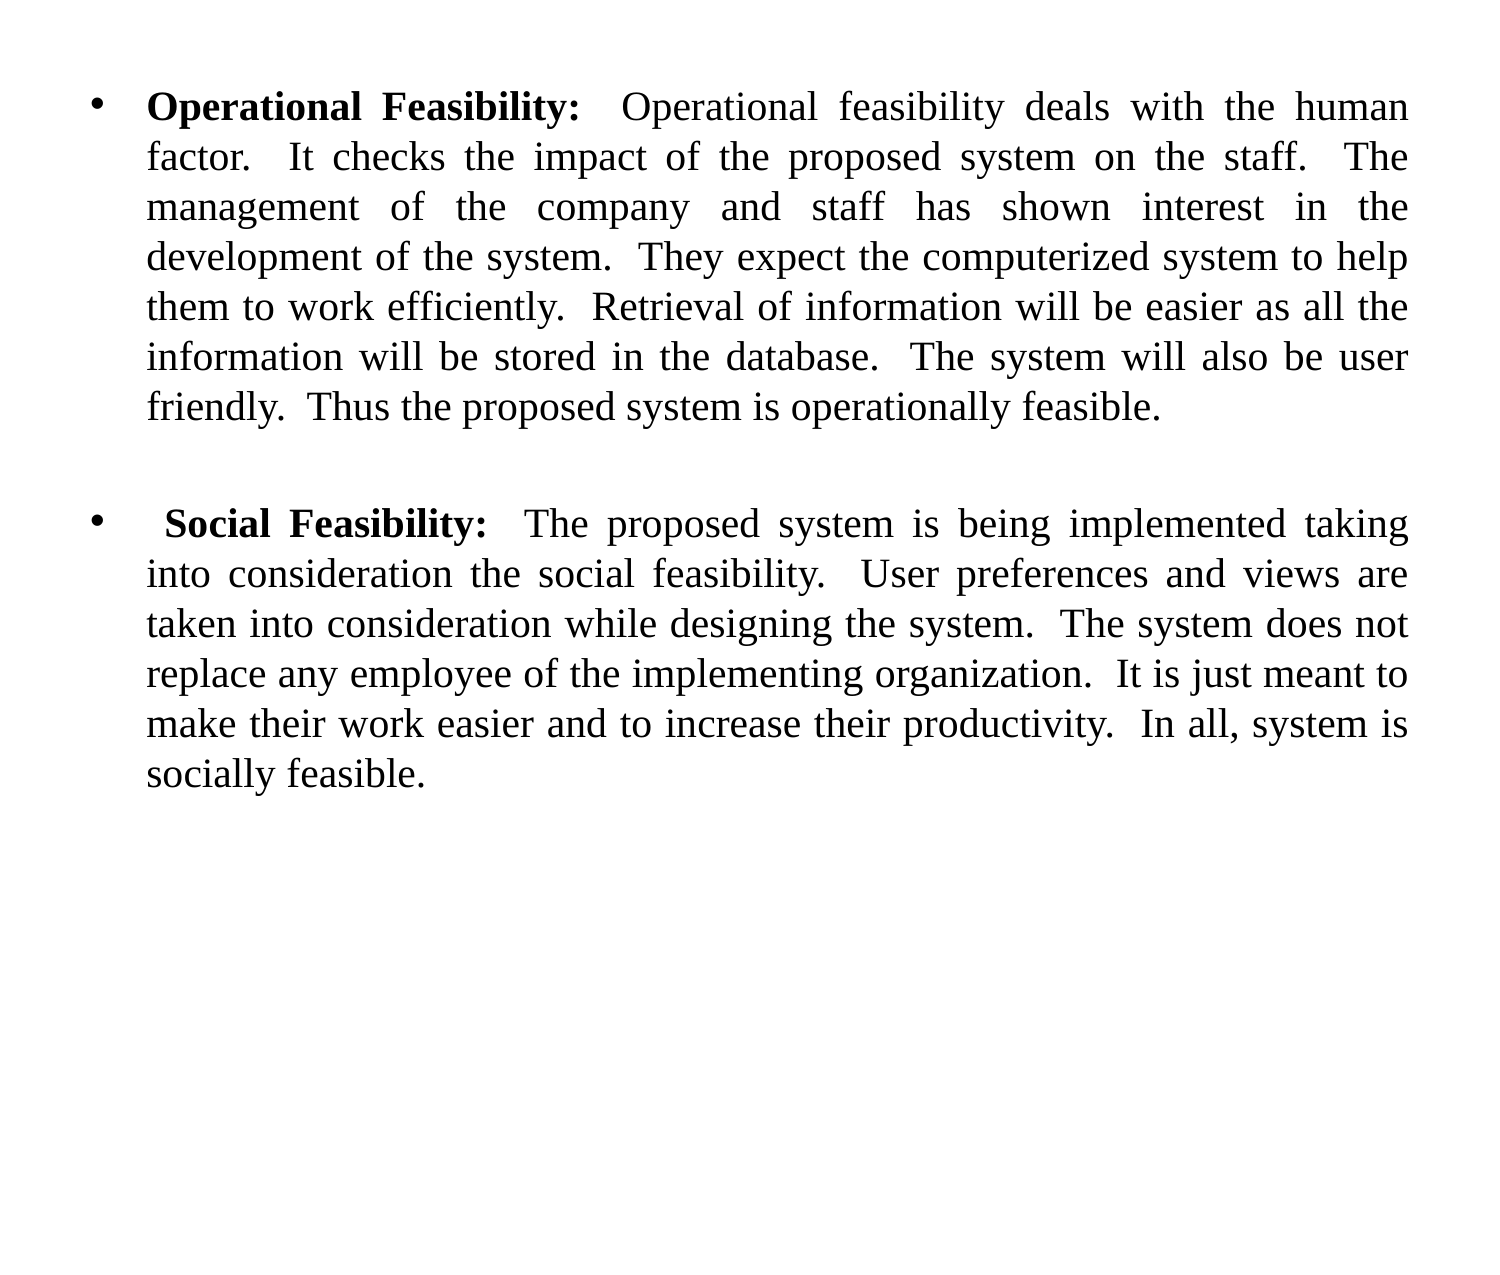

Operational Feasibility:  Operational feasibility deals with the human factor.  It checks the impact of the proposed system on the staff.  The management of the company and staff has shown interest in the development of the system.  They expect the computerized system to help them to work efficiently.  Retrieval of information will be easier as all the information will be stored in the database.  The system will also be user friendly.  Thus the proposed system is operationally feasible.

 Social Feasibility:  The proposed system is being implemented taking into consideration the social feasibility.  User preferences and views are taken into consideration while designing the system.  The system does not replace any employee of the implementing organization.  It is just meant to make their work easier and to increase their productivity.  In all, system is socially feasible.